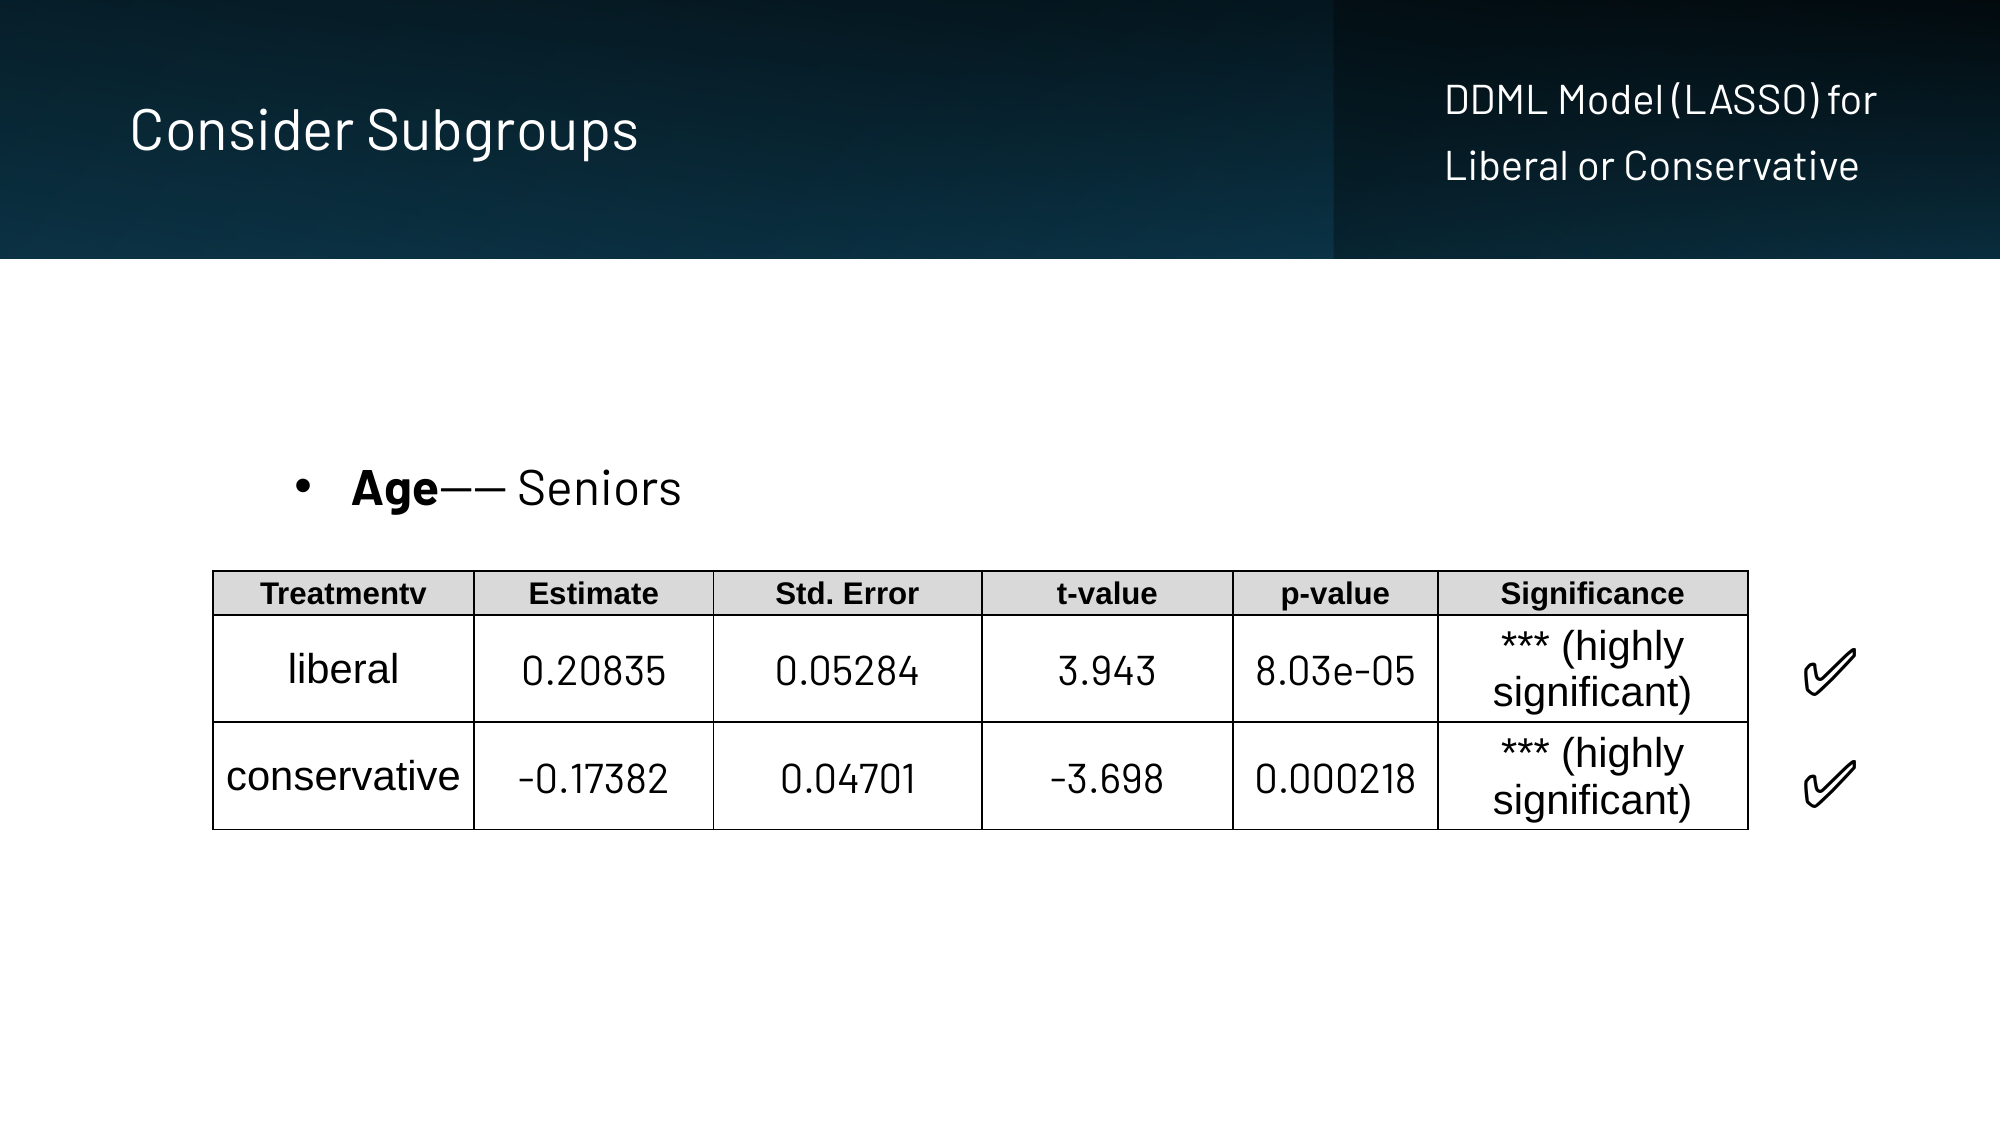

Consider Subgroups
DDML Model for Conservative
DDML Model (LASSO) for
Liberal or Conservative
Age---- Seniors
| Treatmentv | Estimate | Std. Error | t-value | p-value | Significance |
| --- | --- | --- | --- | --- | --- |
| liberal | 0.20835 | 0.05284 | 3.943 | 8.03e-05 | \*\*\* (highly significant) |
| conservative | -0.17382 | 0.04701 | -3.698 | 0.000218 | \*\*\* (highly significant) |
✅
✅